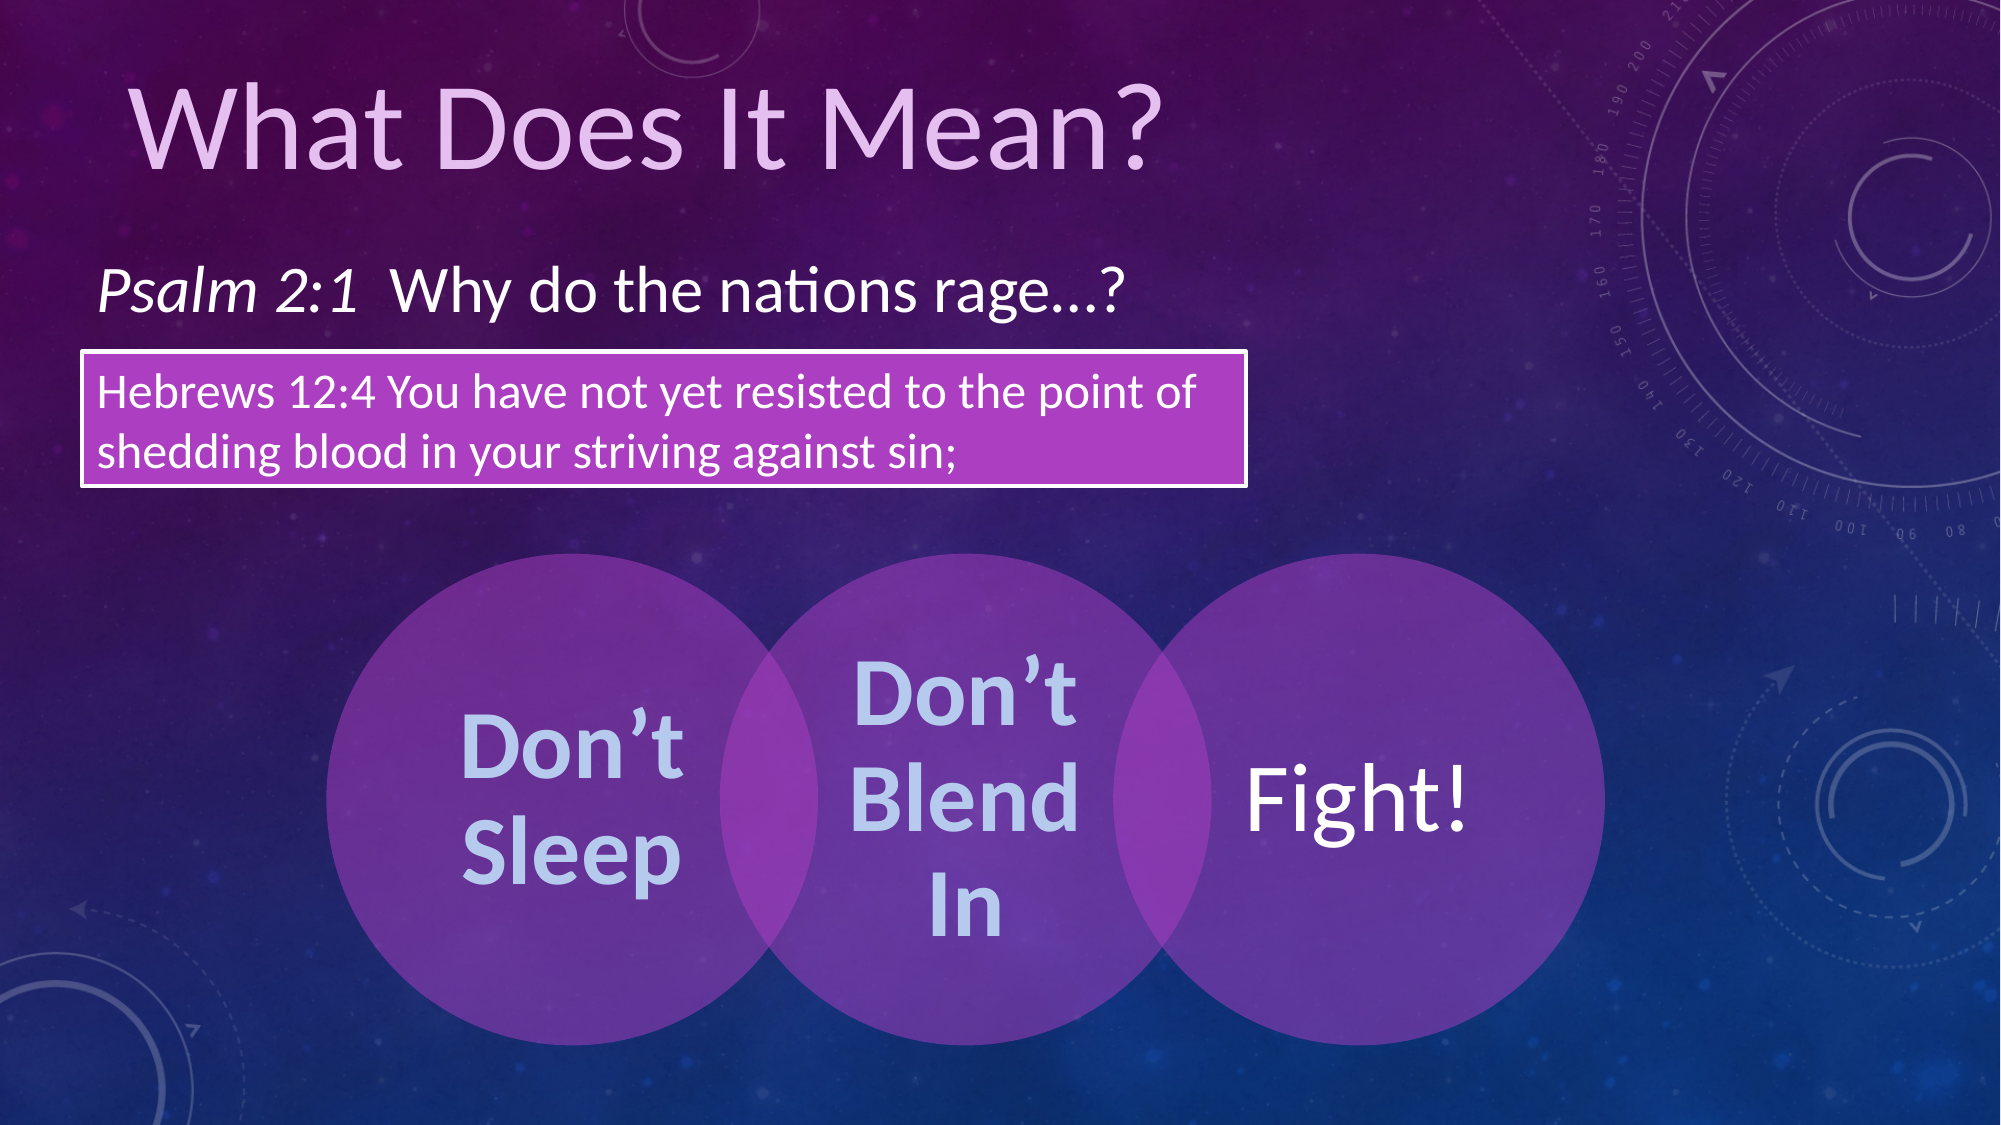

# What Does It Mean?
Psalm 2:1  Why do the nations rage…?
Hebrews 12:4 You have not yet resisted to the point of shedding blood in your striving against sin;
Don’t Sleep
Don’t Blend In
Fight!